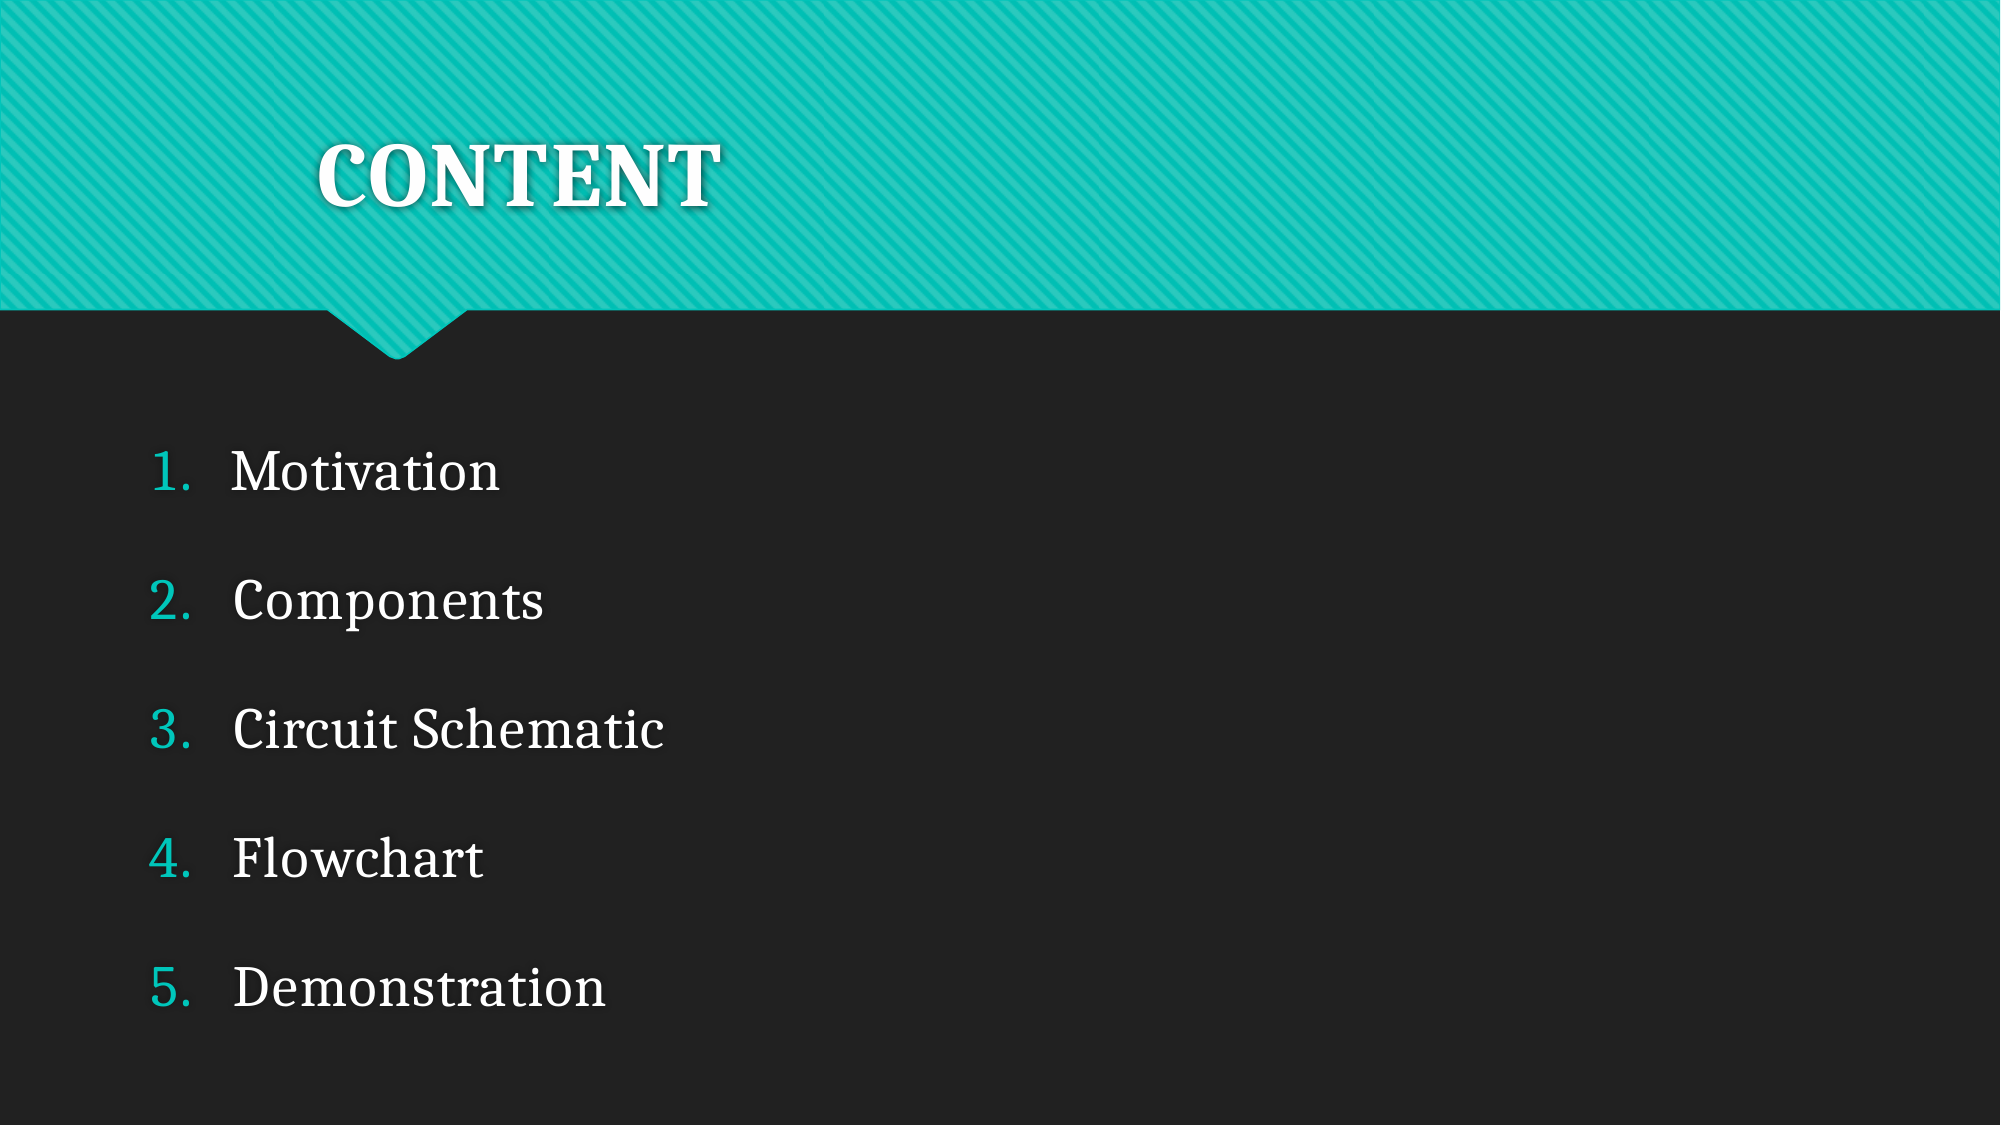

# CONTENT
Motivation
Components
Circuit Schematic
Flowchart
Demonstration